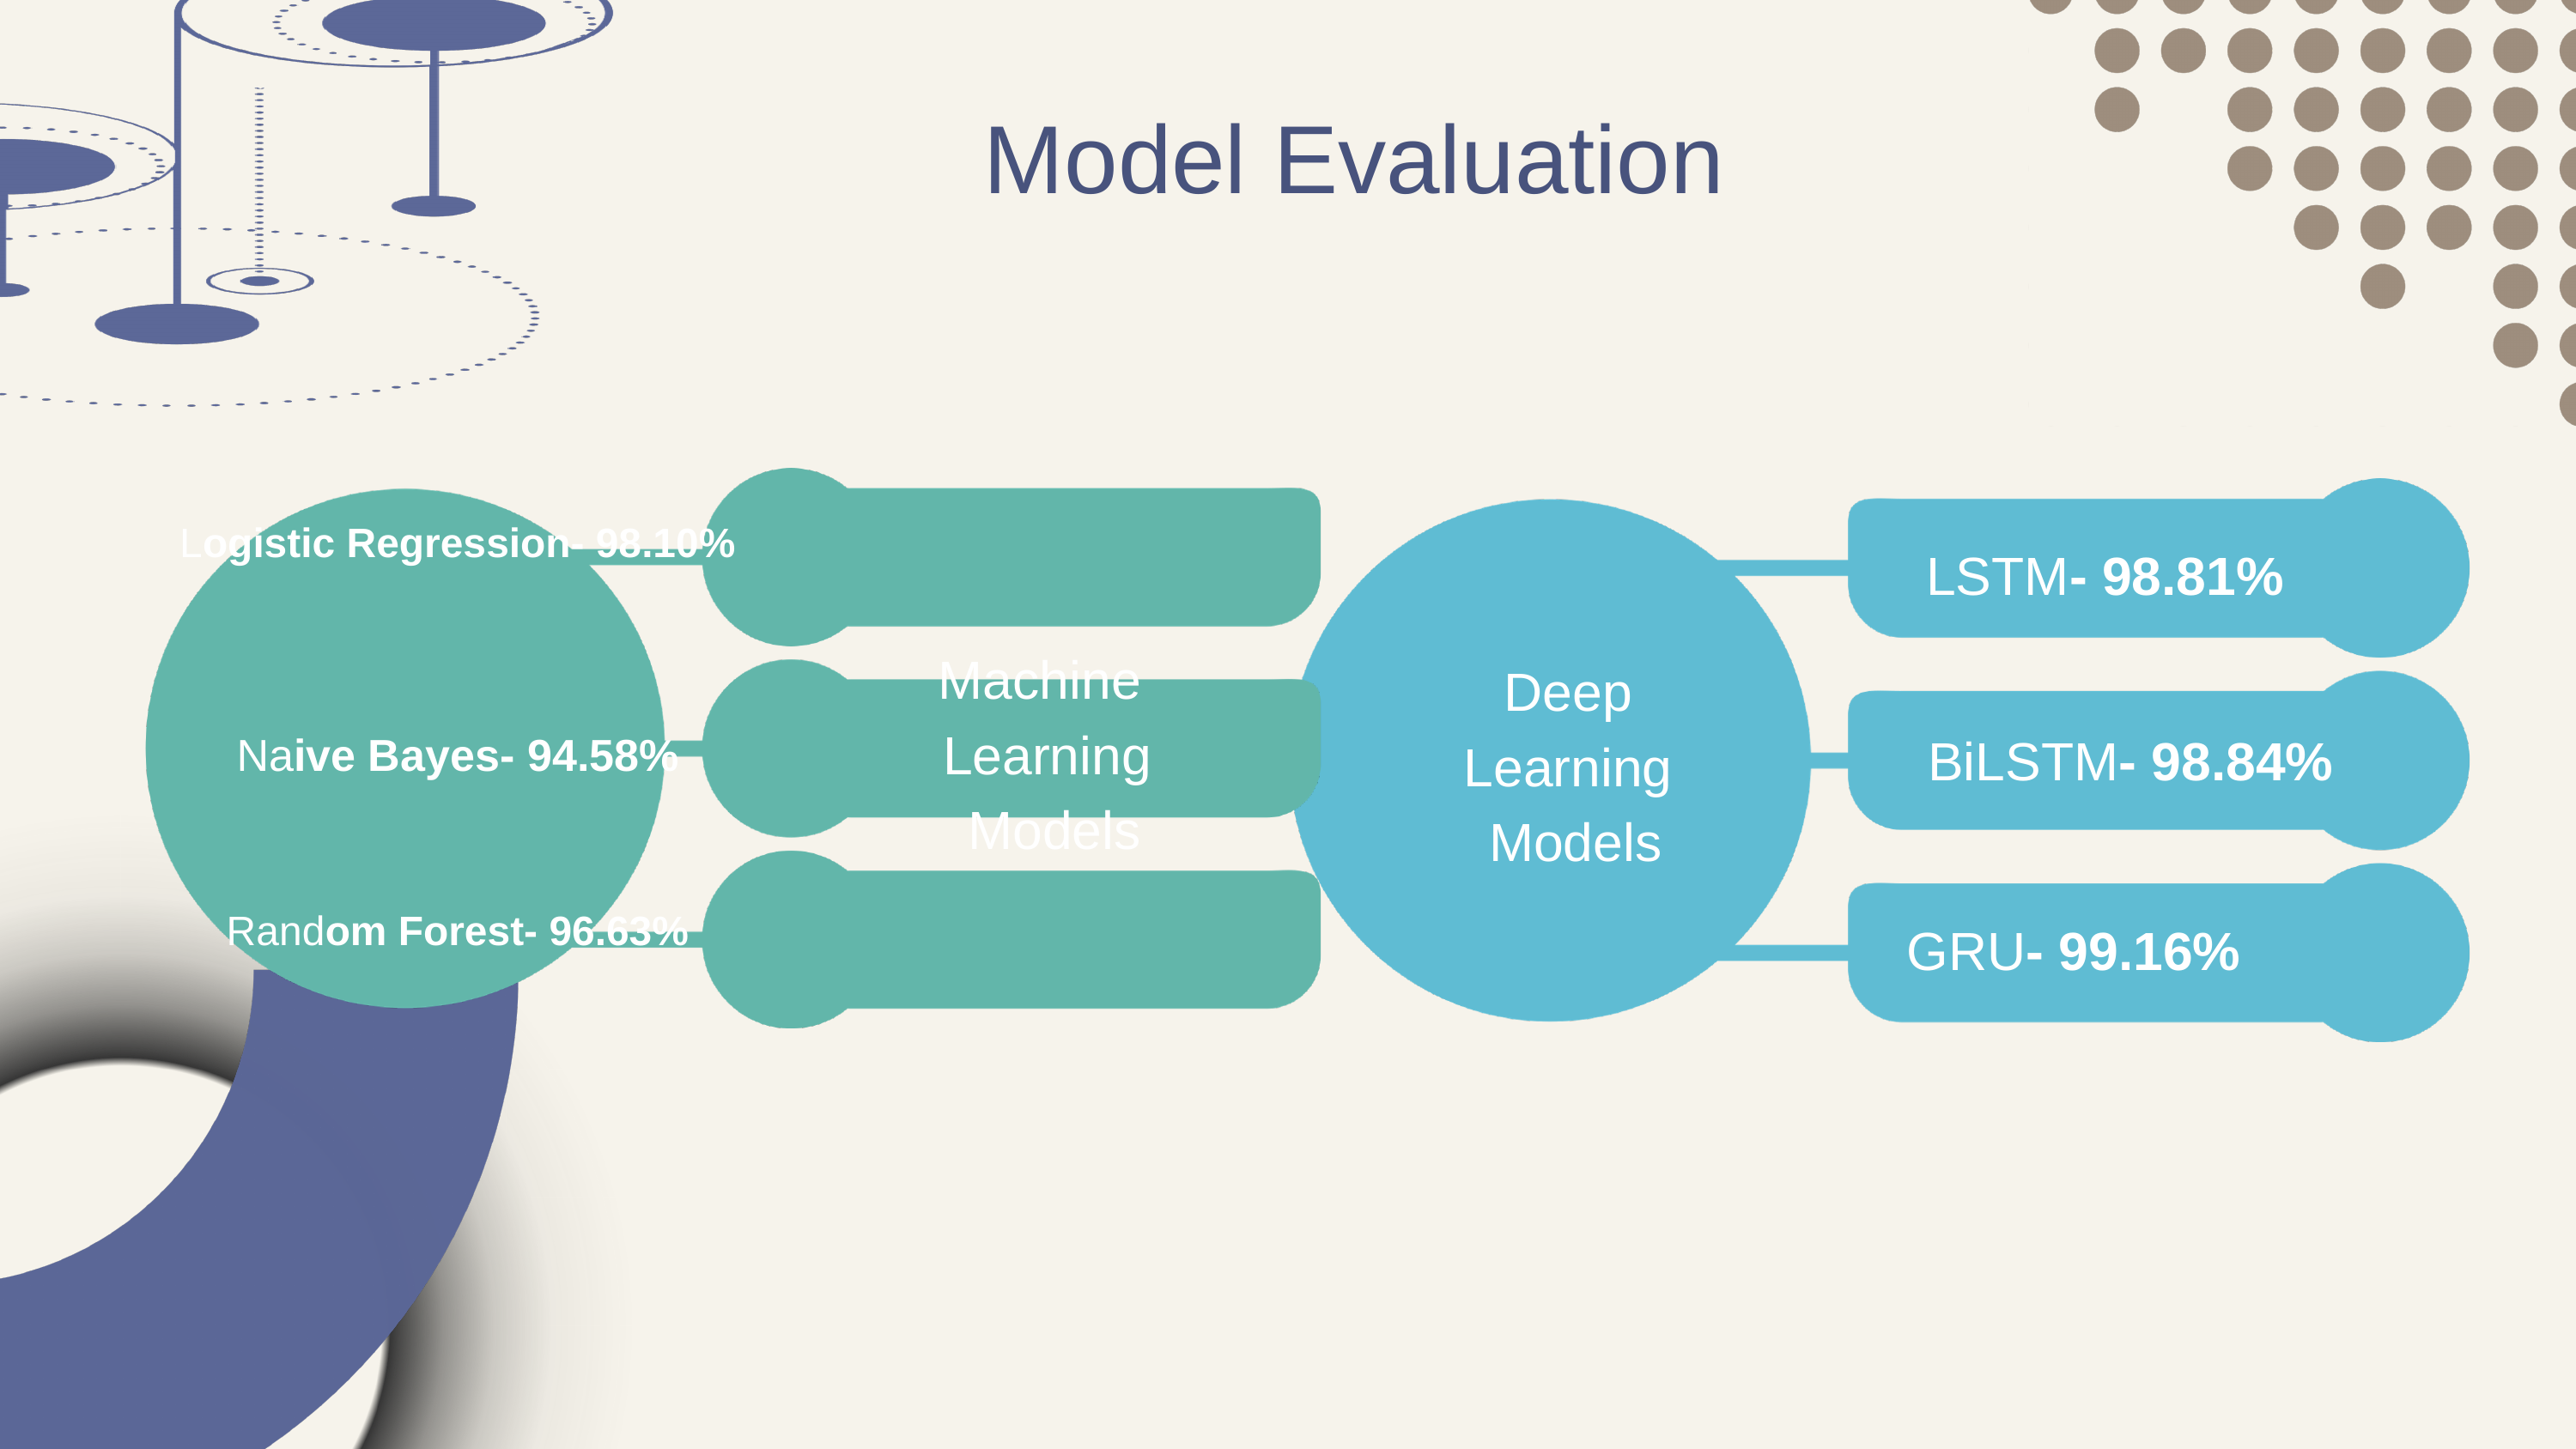

Model Evaluation

Logistic Regression- 98.10%

LSTM- 98.81%

Machine
Learning
 Models
Deep
Learning
 Models
BiLSTM- 98.84%

Naive Bayes- 94.58%

Random Forest- 96.63%

GRU- 99.16%